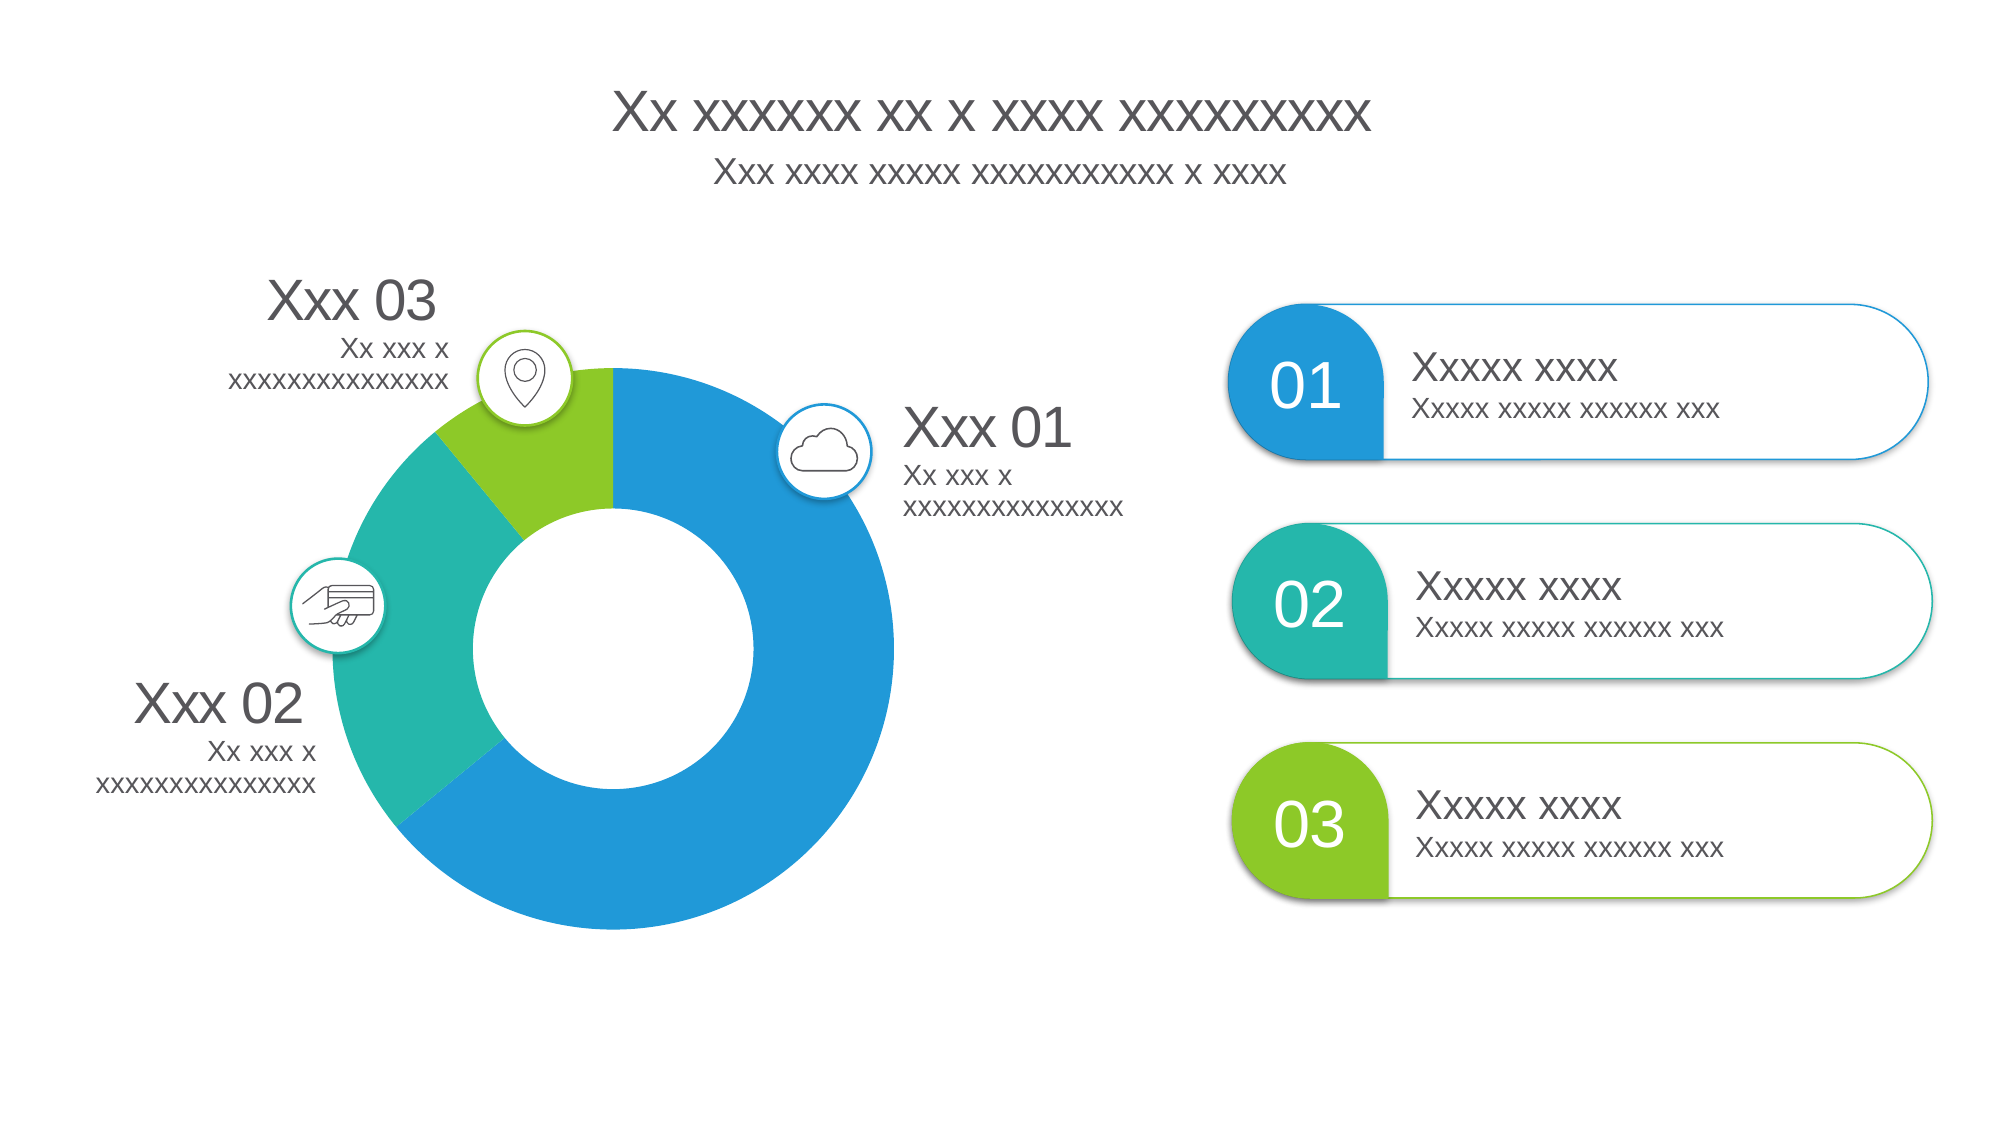

# Xx xxxxxx xx x xxxx xxxxxxxxx
Xxx xxxx xxxxx xxxxxxxxxxx x xxxx
Xxx 03
Xx xxx x xxxxxxxxxxxxxxx
Xxxxx xxxx
Xxxxx xxxxx xxxxxx xxx
01

### Chart

| Category | Sales |
|---|---|
| 1st Qtr | 8.200000000000001 |
| 2nd Qtr | 3.2 |
| 3rd Qtr | 1.4 |
Xxx 01
Xx xxx x xxxxxxxxxxxxxxx

Xxxxx xxxx
Xxxxx xxxxx xxxxxx xxx
02

Xxx 02
Xx xxx x xxxxxxxxxxxxxxx
Xxxxx xxxx
Xxxxx xxxxx xxxxxx xxx
03